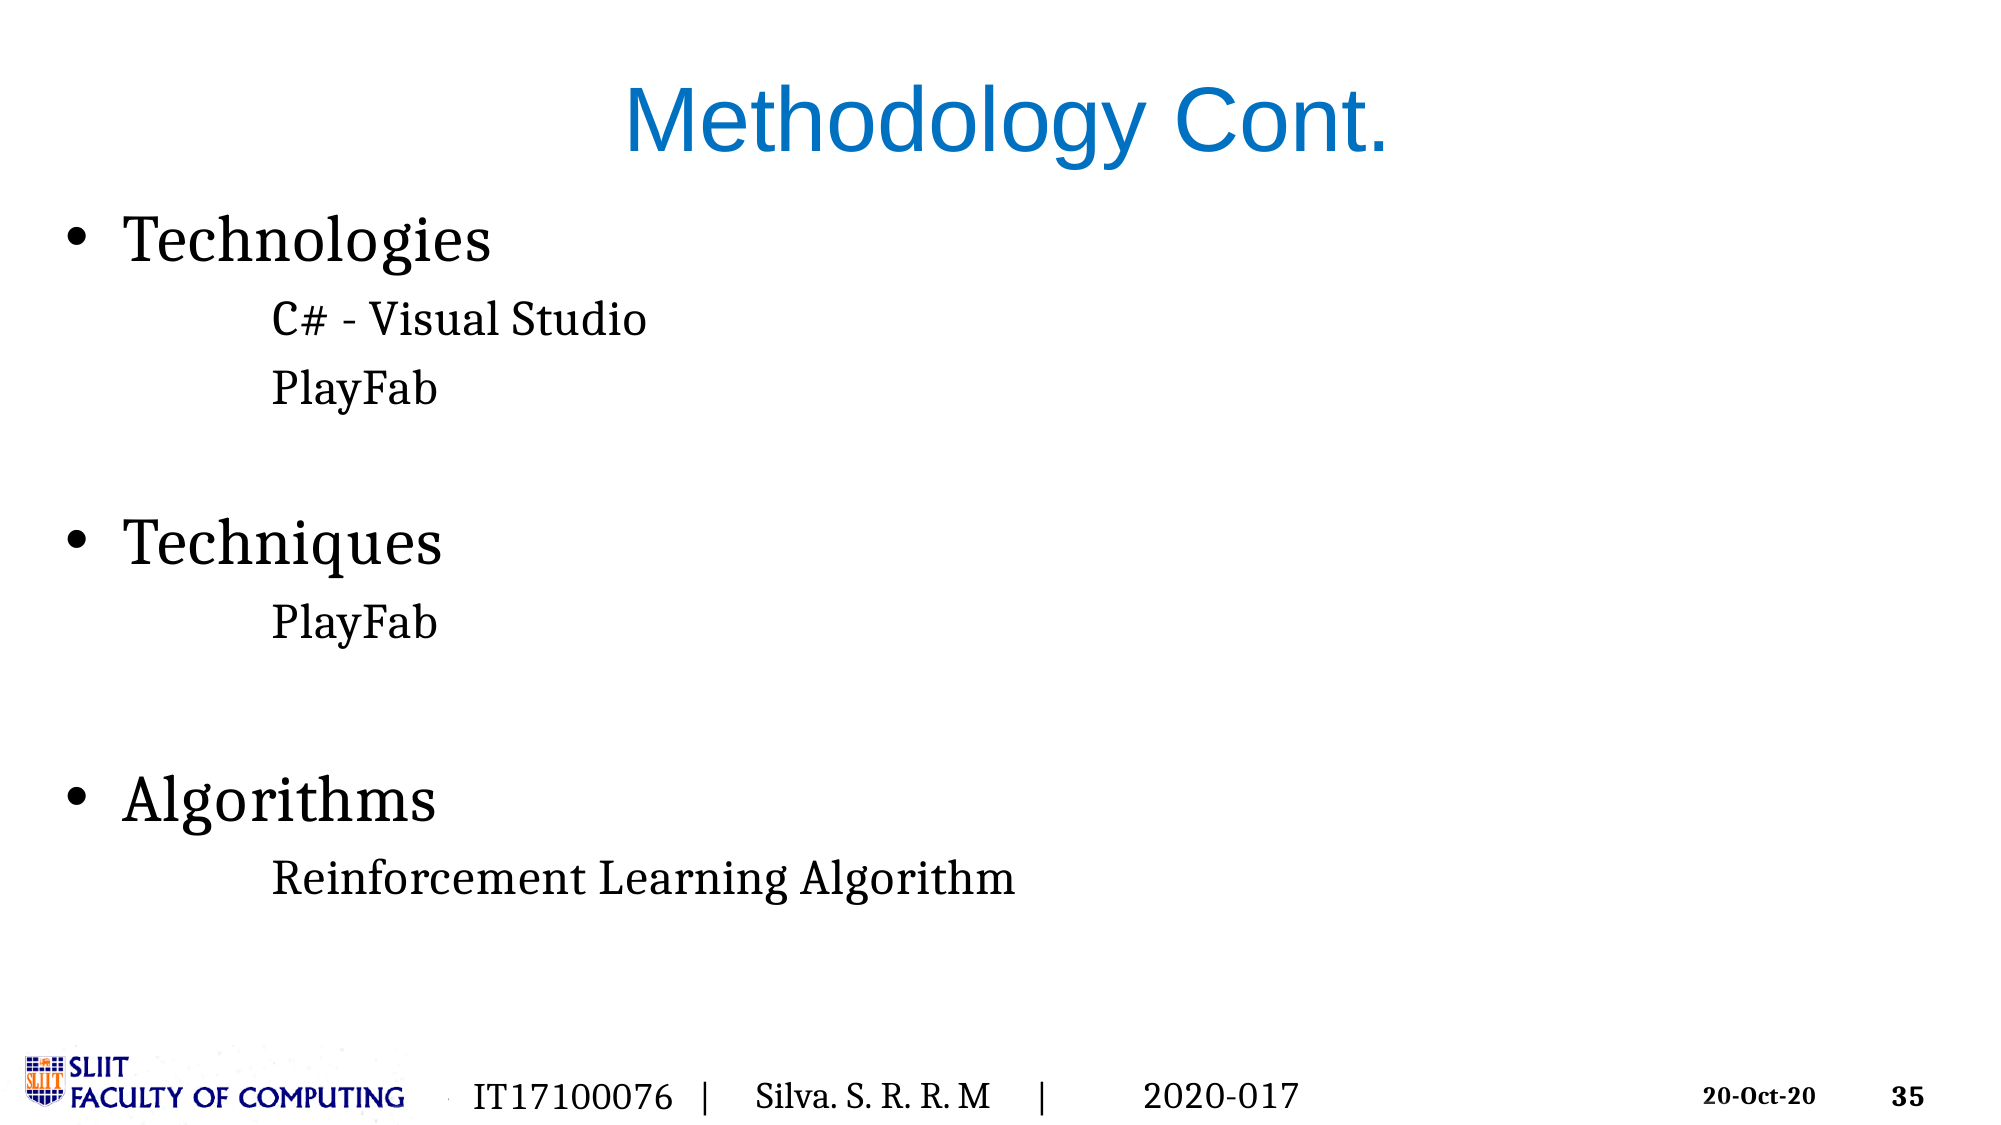

# Methodology Cont.
Technologies
C# - Visual Studio
PlayFab

Techniques
PlayFab

Algorithms
Reinforcement Learning Algorithm
2020-017
Silva. S. R. R. M
IT17100076